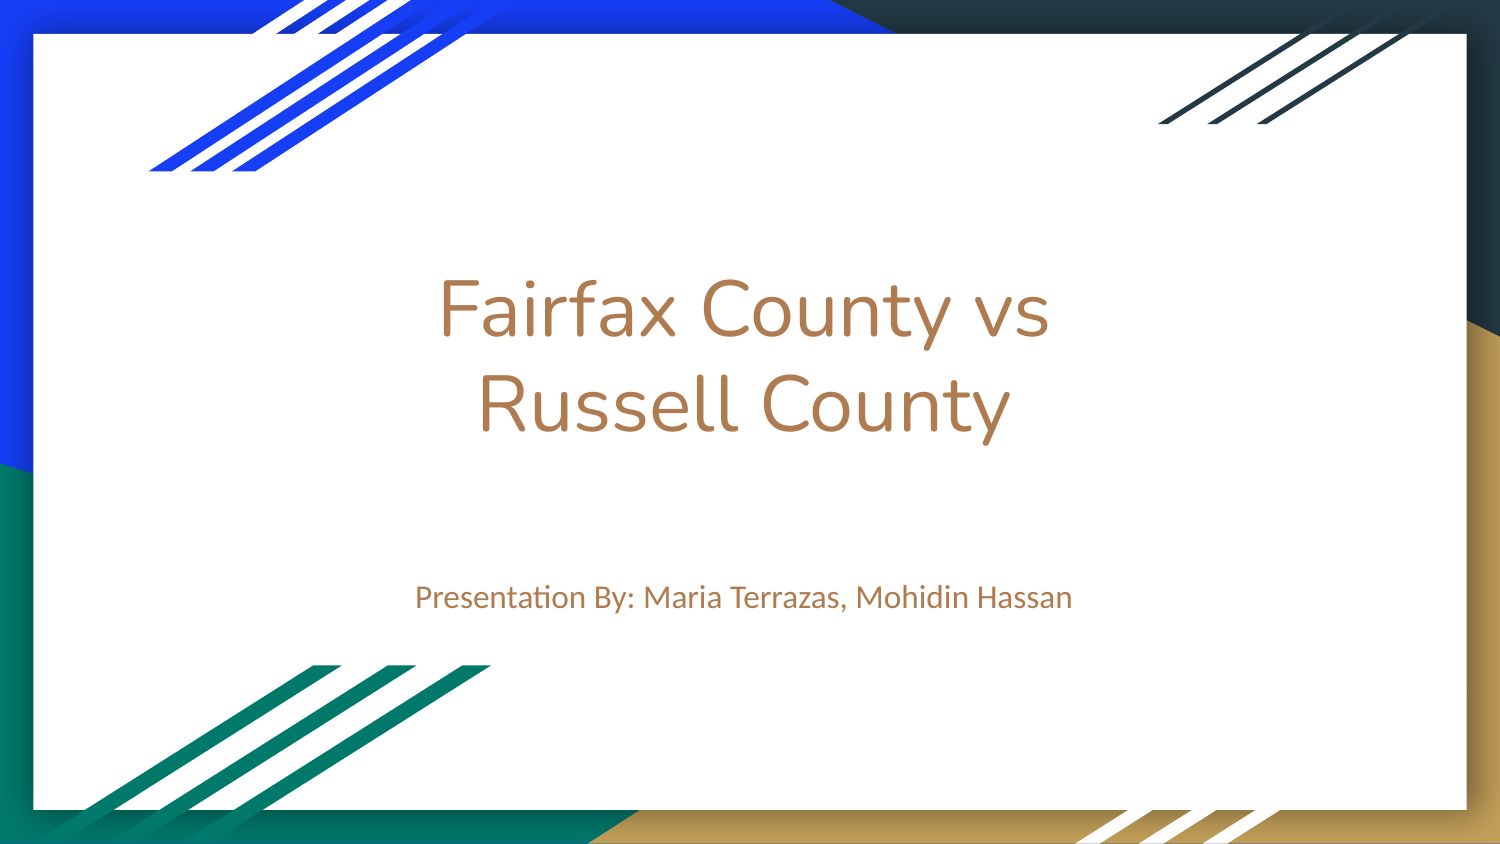

# Fairfax County vs Russell County
Presentation By: Maria Terrazas, Mohidin Hassan